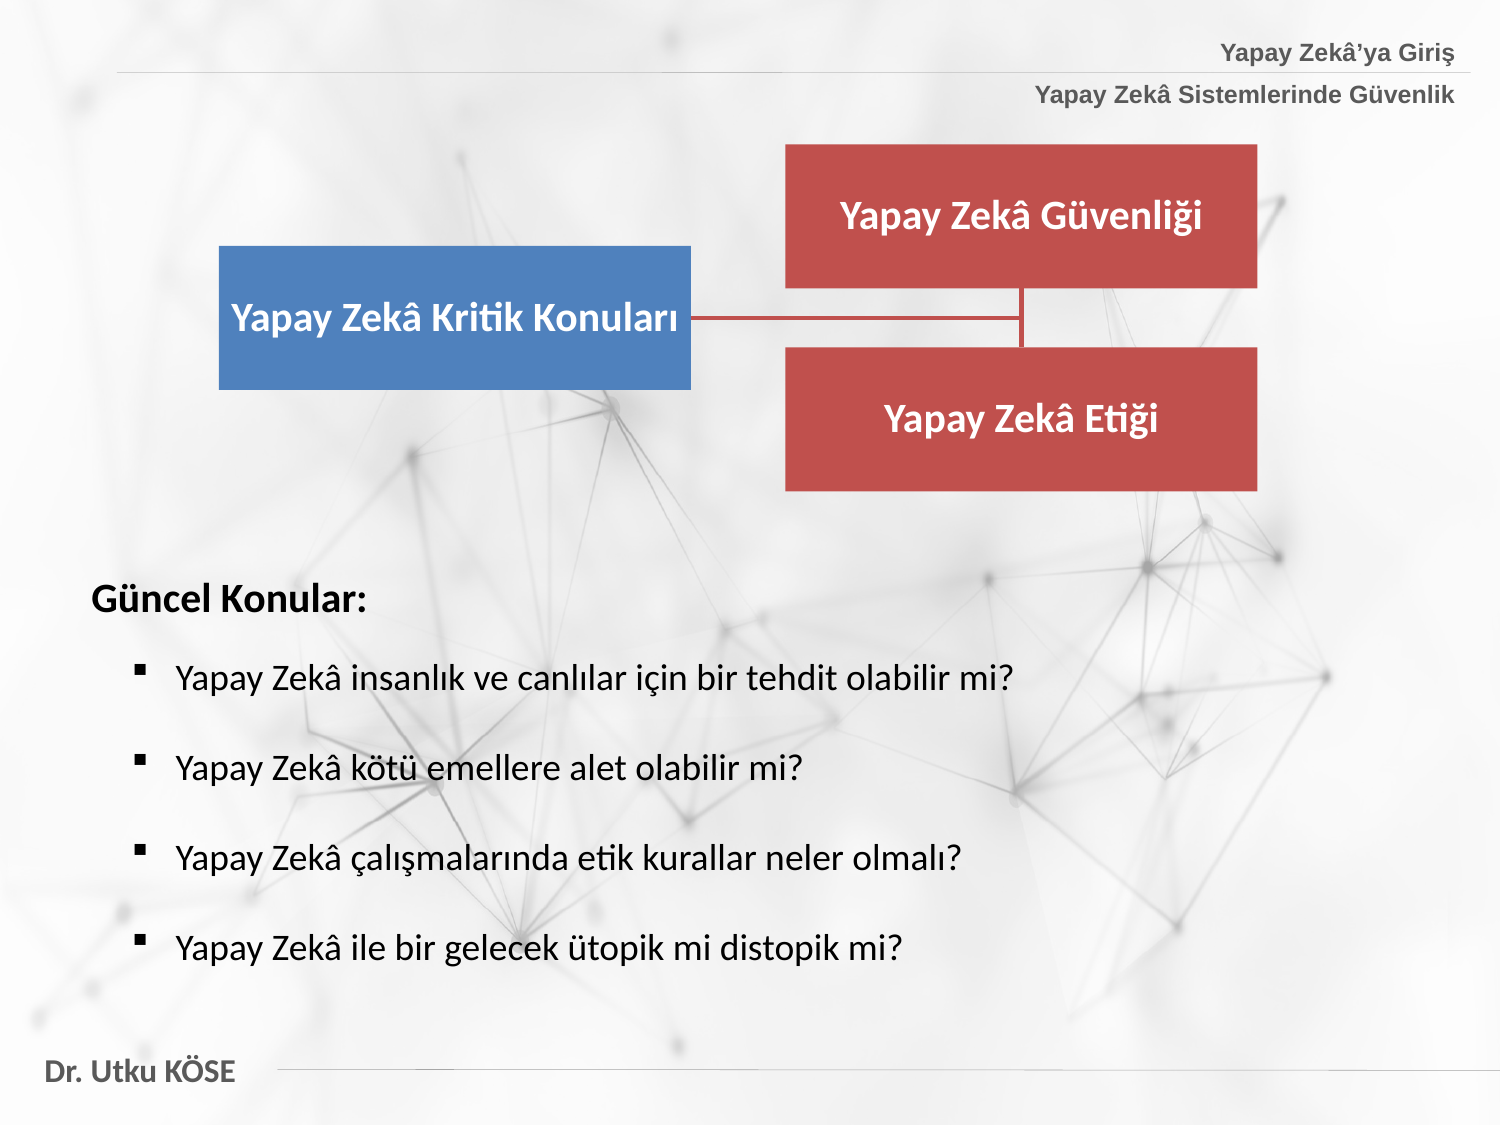

Yapay Zekâ’ya Giriş
Yapay Zekâ Sistemlerinde Güvenlik
Yapay Zekâ Kritik Konuları
Yapay Zekâ Güvenliği
Yapay Zekâ Etiği
Güncel Konular:
 Yapay Zekâ insanlık ve canlılar için bir tehdit olabilir mi?

 Yapay Zekâ kötü emellere alet olabilir mi?

 Yapay Zekâ çalışmalarında etik kurallar neler olmalı?

 Yapay Zekâ ile bir gelecek ütopik mi distopik mi?